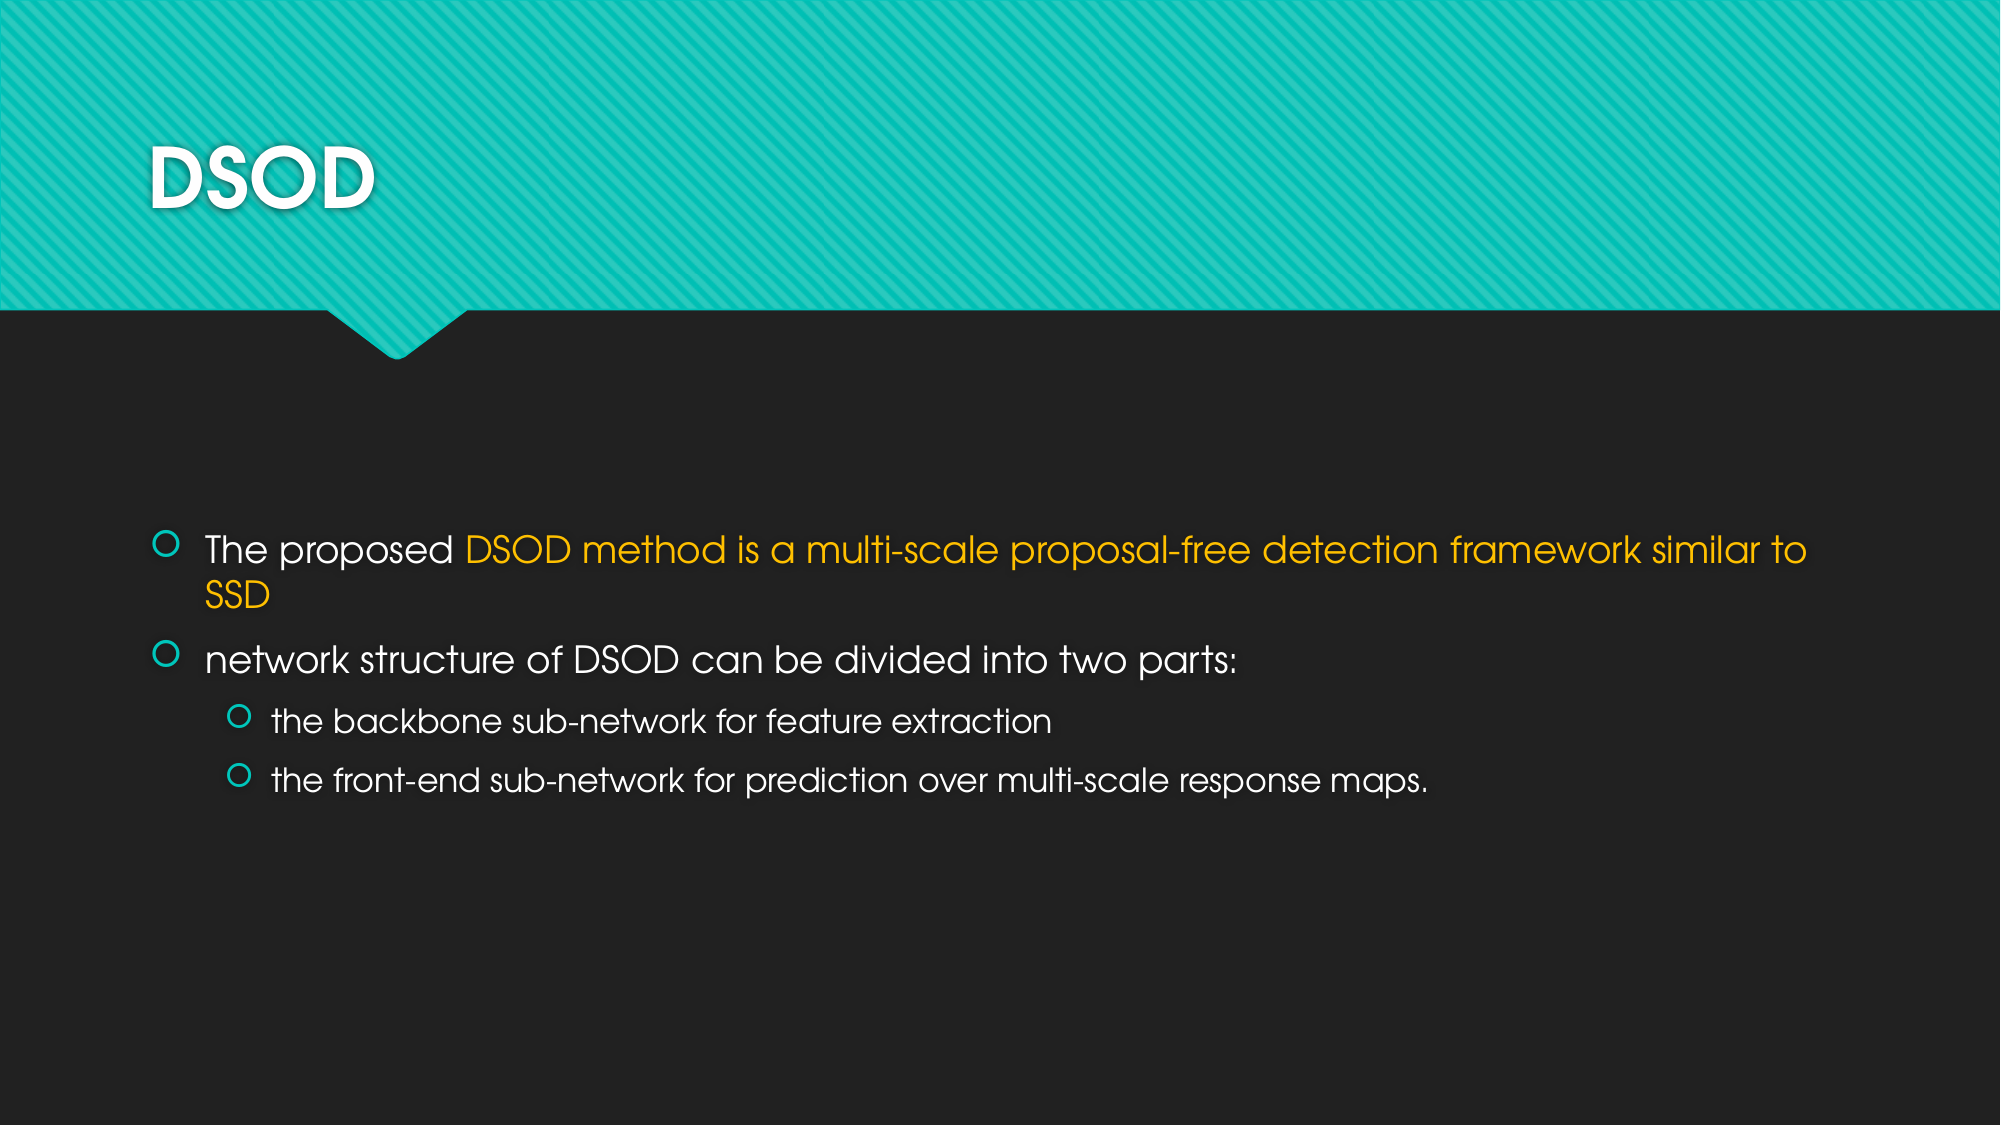

# DSOD
The proposed DSOD method is a multi-scale proposal-free detection framework similar to SSD
network structure of DSOD can be divided into two parts:
the backbone sub-network for feature extraction
the front-end sub-network for prediction over multi-scale response maps.